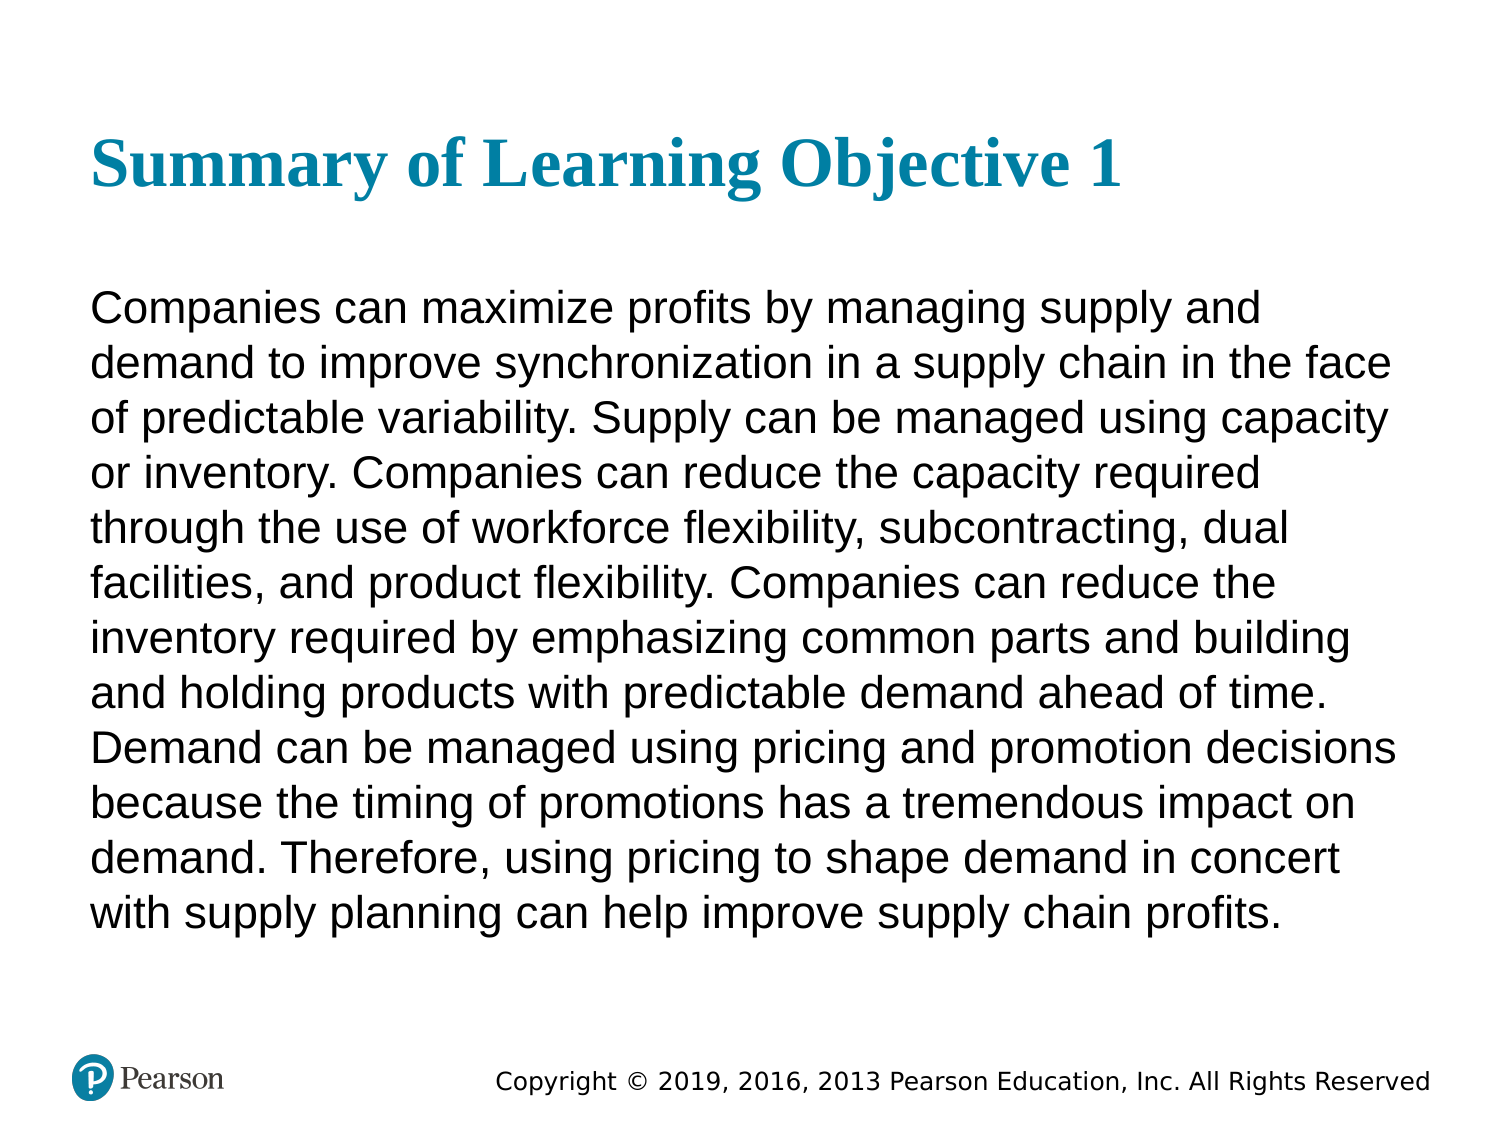

# Summary of Learning Objective 1
Companies can maximize profits by managing supply and demand to improve synchronization in a supply chain in the face of predictable variability. Supply can be managed using capacity or inventory. Companies can reduce the capacity required through the use of workforce flexibility, subcontracting, dual facilities, and product flexibility. Companies can reduce the inventory required by emphasizing common parts and building and holding products with predictable demand ahead of time. Demand can be managed using pricing and promotion decisions because the timing of promotions has a tremendous impact on demand. Therefore, using pricing to shape demand in concert with supply planning can help improve supply chain profits.